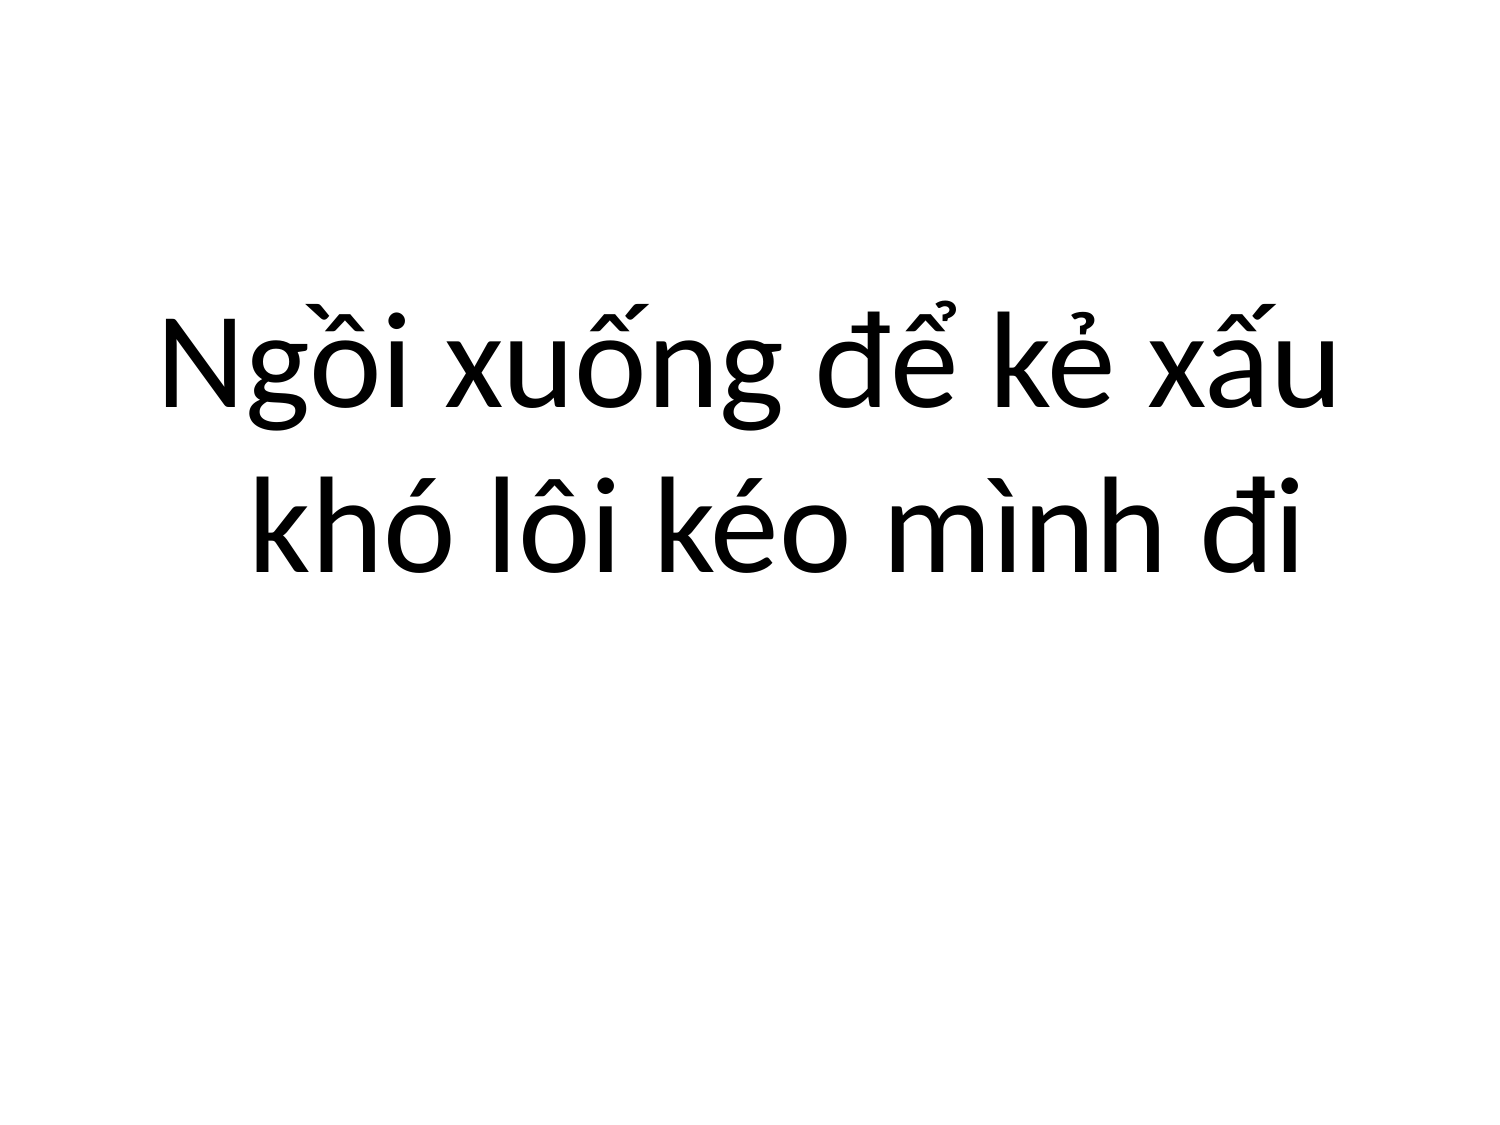

#
Ngồi xuống để kẻ xấu khó lôi kéo mình đi